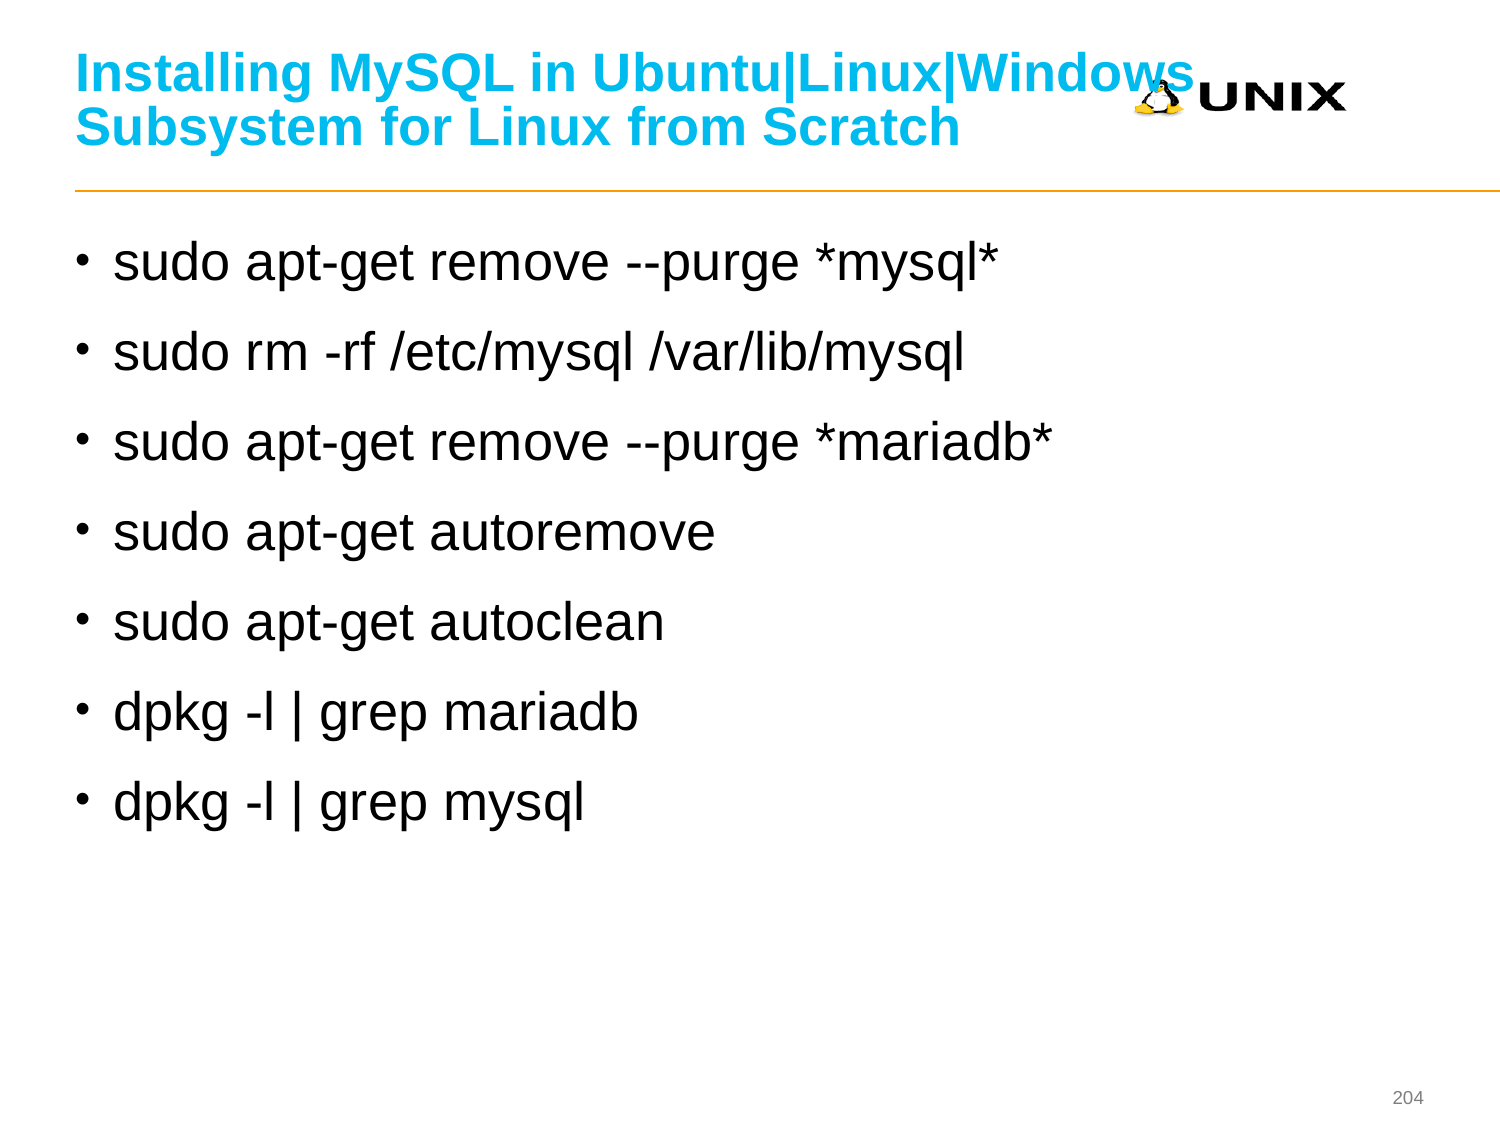

# Installing MySQL in Ubuntu|Linux|Windows Subsystem for Linux from Scratch
sudo apt-get remove --purge *mysql*
sudo rm -rf /etc/mysql /var/lib/mysql
sudo apt-get remove --purge *mariadb*
sudo apt-get autoremove
sudo apt-get autoclean
dpkg -l | grep mariadb
dpkg -l | grep mysql